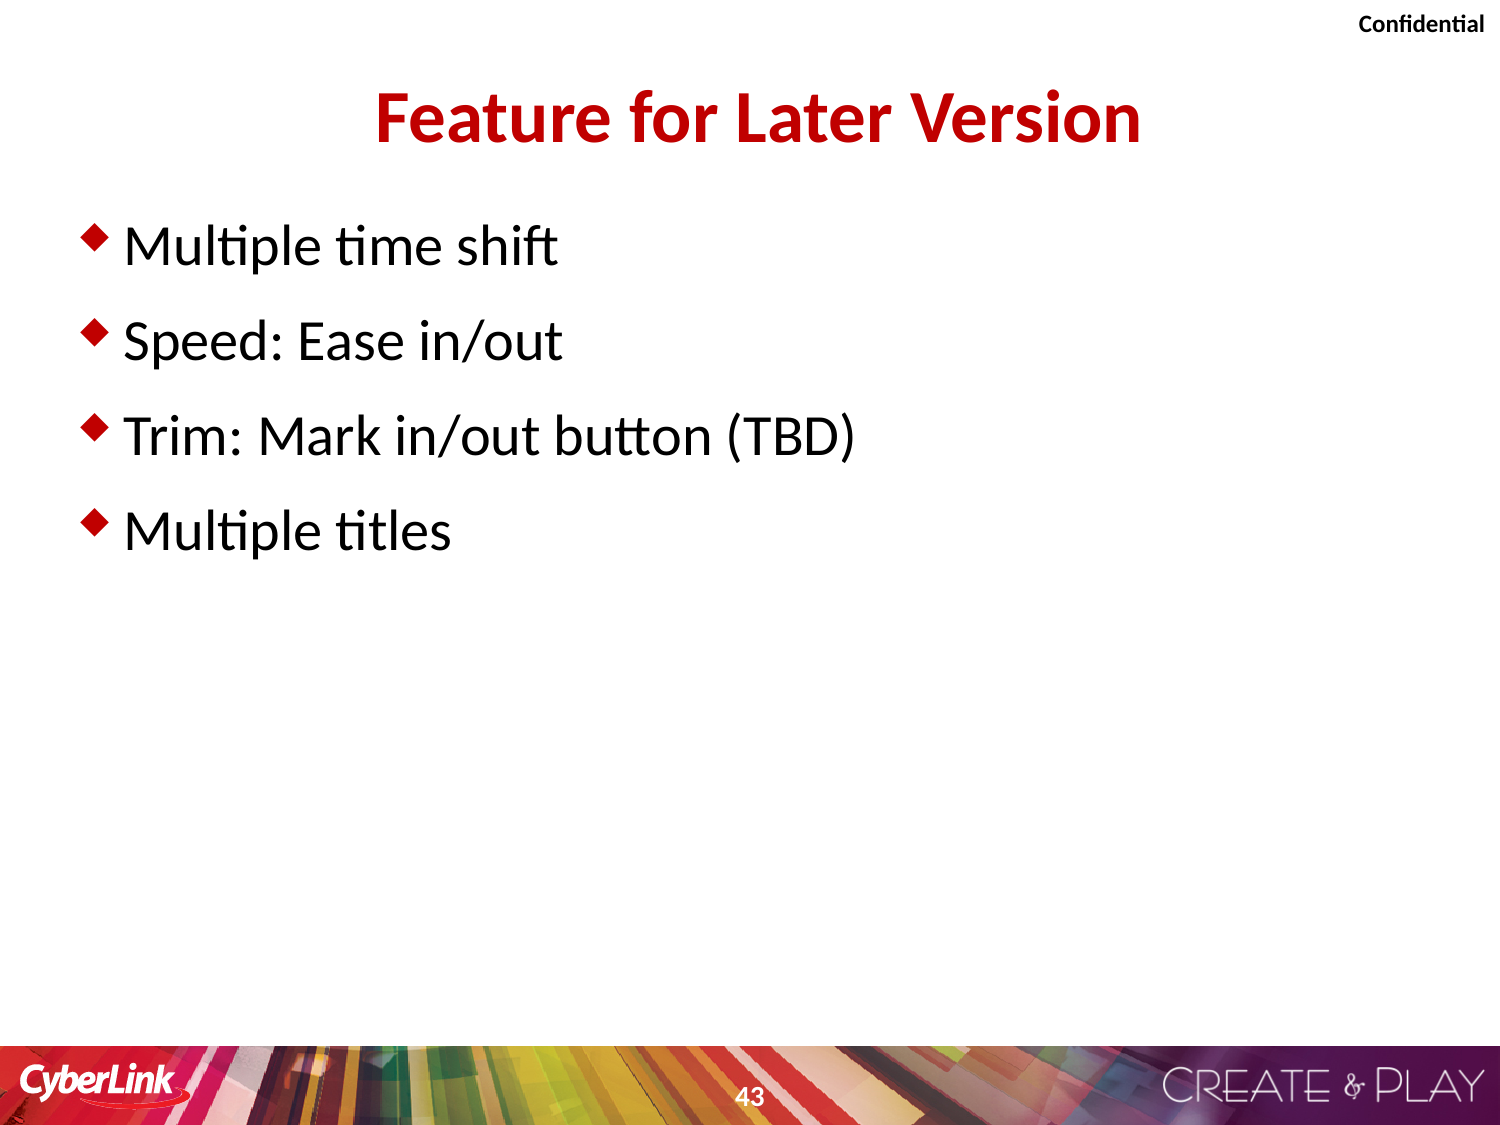

# Feature for Later Version
Multiple time shift
Speed: Ease in/out
Trim: Mark in/out button (TBD)
Multiple titles
43